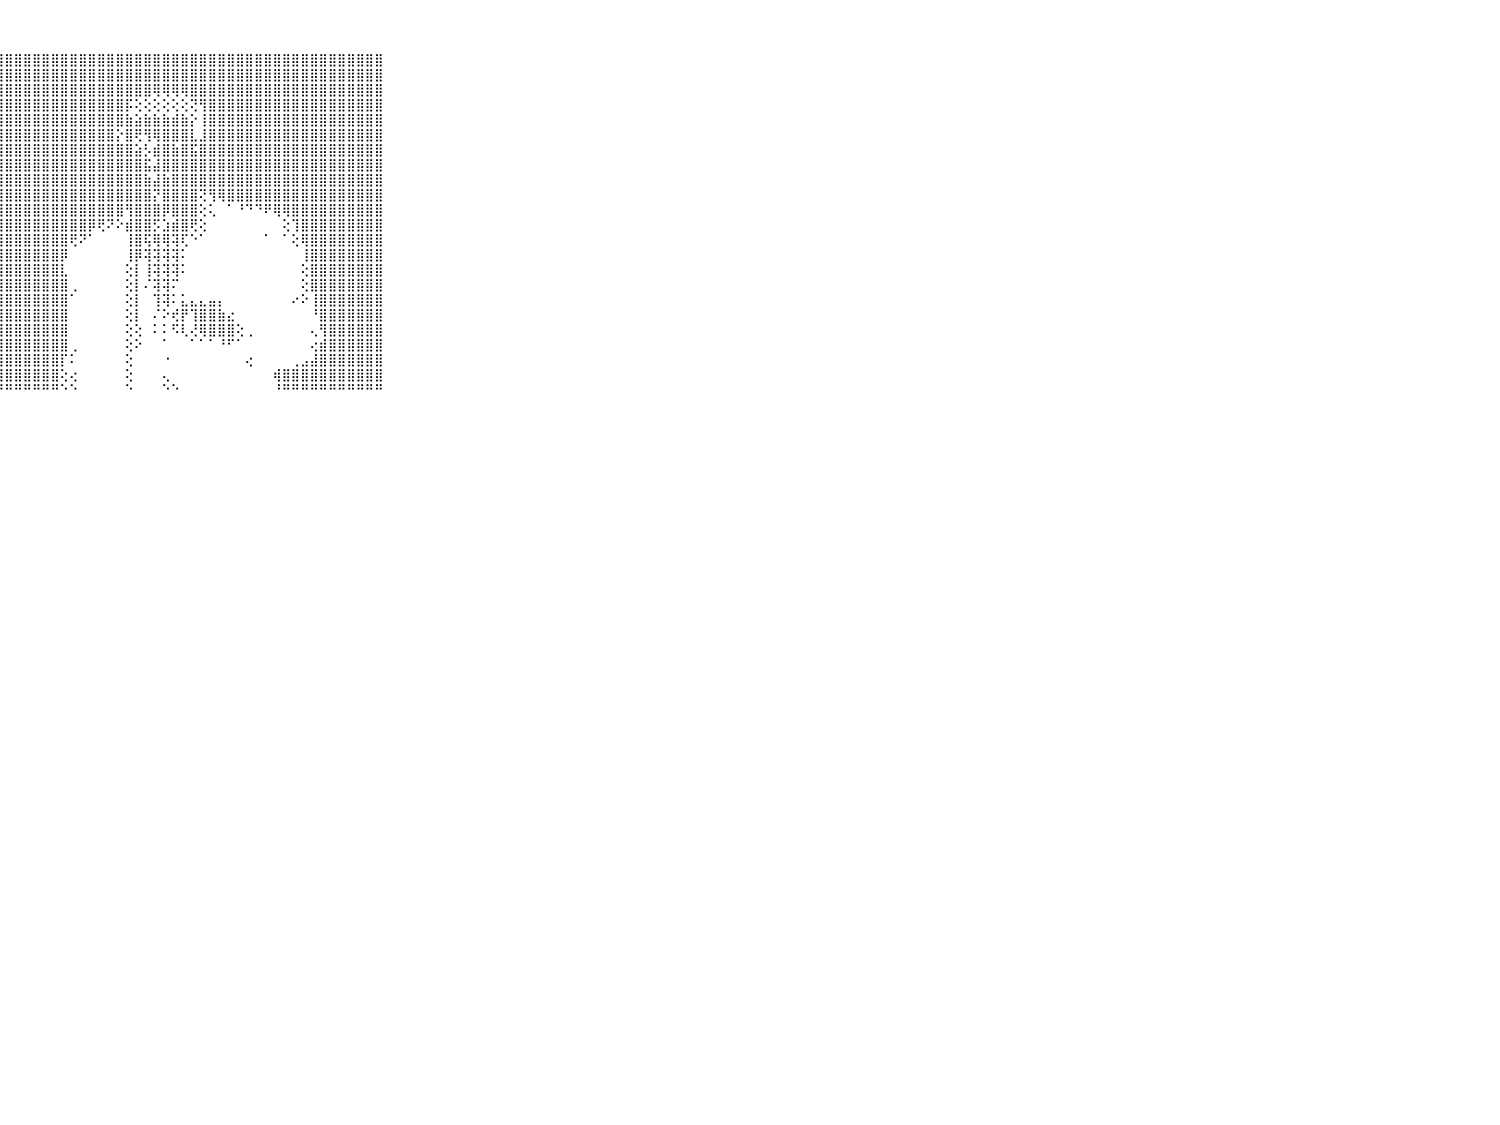

⠀⠀⠀⠀⠀⠀⠀⠀⠀⠀⠀⣿⣿⣿⣿⣿⣿⣿⣿⣿⣿⣿⣿⣿⣿⣿⣿⣿⣿⣿⣿⣿⣿⣿⣿⣿⣿⣿⣿⣿⣿⣿⣿⣿⣿⣿⣿⣿⣿⣿⣿⣿⣿⣿⣿⣿⣿⣿⣿⣿⣿⣿⣿⣿⣿⣿⣿⣿⣿⠀⠀⠀⠀⠀⠀⠀⠀⠀⠀⠀⠀
⠀⠀⠀⠀⠀⠀⠀⠀⠀⠀⠀⣿⣿⣿⣿⣿⣿⣿⣿⣿⣿⣿⣿⣿⣿⣿⣿⣿⣿⣿⣿⣿⣿⣿⣿⣿⣿⣿⣿⣿⣿⣿⣿⣿⣿⣿⣿⣿⣿⣿⣿⣿⣿⣿⣿⣿⣿⣿⣿⣿⣿⣿⣿⣿⣿⣿⣿⣿⣿⠀⠀⠀⠀⠀⠀⠀⠀⠀⠀⠀⠀
⠀⠀⠀⠀⠀⠀⠀⠀⠀⠀⠀⣿⣿⣿⣿⣿⣿⣿⣿⣿⣿⣿⣿⣿⣿⣿⣿⣿⣿⣿⣿⣿⣿⣿⣿⣿⣿⣿⣿⣿⣿⣿⣿⣿⢿⢿⢿⢿⣿⣿⣿⣿⣿⣿⣿⣿⣿⣿⣿⣿⣿⣿⣿⣿⣿⣿⣿⣿⣿⠀⠀⠀⠀⠀⠀⠀⠀⠀⠀⠀⠀
⠀⠀⠀⠀⠀⠀⠀⠀⠀⠀⠀⣿⣿⣿⣿⣿⣿⣿⣿⣿⣿⣿⣿⣿⣿⣿⣿⣿⣿⣿⣿⣿⣿⣿⣿⣿⣿⣿⣿⣿⣿⡯⢕⢕⢕⢕⢕⢕⢝⢻⣿⣿⣿⣿⣿⣿⣿⣿⣿⣿⣿⣿⣿⣿⣿⣿⣿⣿⣿⠀⠀⠀⠀⠀⠀⠀⠀⠀⠀⠀⠀
⠀⠀⠀⠀⠀⠀⠀⠀⠀⠀⠀⣿⣿⣿⣿⣿⣿⣿⣿⣿⣿⣿⣿⣿⣿⣿⣿⣿⣿⣿⣿⣿⣿⣿⣿⣿⣿⣿⣿⣿⣿⣷⣵⣷⣷⣷⣾⣷⡕⢸⣿⣿⣿⣿⣿⣿⣿⣿⣿⣿⣿⣿⣿⣿⣿⣿⣿⣿⣿⠀⠀⠀⠀⠀⠀⠀⠀⠀⠀⠀⠀
⠀⠀⠀⠀⠀⠀⠀⠀⠀⠀⠀⣿⣿⣿⣿⣿⣿⣿⣿⣿⣿⣿⣿⣿⣿⣿⣿⣿⣿⣿⣿⣿⣿⣿⣿⣿⣿⣿⣿⣿⡕⣿⢟⢻⢿⣿⣿⣿⣇⣸⣿⣿⣿⣿⣿⣿⣿⣿⣿⣿⣿⣿⣿⣿⣿⣿⣿⣿⣿⠀⠀⠀⠀⠀⠀⠀⠀⠀⠀⠀⠀
⠀⠀⠀⠀⠀⠀⠀⠀⠀⠀⠀⣿⣿⣿⣿⣿⣿⣿⣿⣿⣿⣿⣿⣿⣿⣿⣿⣿⣿⣿⣿⣿⣿⣿⣿⣿⣿⣿⣿⣿⣿⣿⣵⡣⣾⣿⣷⣿⣯⣿⣿⣿⣿⣿⣿⣿⣿⣿⣿⣿⣿⣿⣿⣿⣿⣿⣿⣿⣿⠀⠀⠀⠀⠀⠀⠀⠀⠀⠀⠀⠀
⠀⠀⠀⠀⠀⠀⠀⠀⠀⠀⠀⣿⣿⣿⣿⣿⣿⣿⣿⣿⣿⣿⣿⣿⣿⣿⣿⣿⣿⣿⣿⣿⣿⣿⣿⣿⣿⣿⣿⣿⣿⣿⣿⣯⣼⣿⣿⣿⣿⣿⣿⣿⣿⣿⣿⣿⣿⣿⣿⣿⣿⣿⣿⣿⣿⣿⣿⣿⣿⠀⠀⠀⠀⠀⠀⠀⠀⠀⠀⠀⠀
⠀⠀⠀⠀⠀⠀⠀⠀⠀⠀⠀⣿⣿⣿⣿⣿⣿⣿⣿⣿⣿⣿⣿⣿⣿⣿⣿⣿⣿⣿⣿⣿⣿⣿⣿⣿⣿⣿⣿⣿⣿⣿⣿⣷⣼⣷⣿⣿⣿⣿⣿⣿⣿⣿⣿⣿⣿⣿⣿⣿⣿⣿⣿⣿⣿⣿⣿⣿⣿⠀⠀⠀⠀⠀⠀⠀⠀⠀⠀⠀⠀
⠀⠀⠀⠀⠀⠀⠀⠀⠀⠀⠀⣿⣿⣿⣿⣿⣿⣿⣿⣿⣿⣿⣿⣿⣿⣿⣿⣿⣿⣿⣿⣿⣿⣿⣿⣿⣿⣿⣿⣿⣿⣿⣿⣿⡝⣿⣿⣿⣿⢝⢻⢿⣿⣿⣿⣿⣿⣿⣿⣿⣿⣿⣿⣿⣿⣿⣿⣿⣿⠀⠀⠀⠀⠀⠀⠀⠀⠀⠀⠀⠀
⠀⠀⠀⠀⠀⠀⠀⠀⠀⠀⠀⣿⣿⣿⣿⣿⣿⣿⣿⣿⣿⣿⣿⣿⣿⣿⣿⣿⣿⣿⣿⣿⣿⣿⣿⣿⣿⣿⣿⣿⣿⢻⣿⣿⣿⡿⣿⣿⣿⢕⢅⠀⠁⠘⠙⠙⠟⢿⢿⣿⣿⣿⣿⣿⣿⣿⣿⣿⣿⠀⠀⠀⠀⠀⠀⠀⠀⠀⠀⠀⠀
⠀⠀⠀⠀⠀⠀⠀⠀⠀⠀⠀⣿⣿⣿⣿⣿⣿⣿⣿⣿⣿⣿⣿⣿⣿⣿⣿⣿⣿⣿⣿⣿⣿⣿⣿⣿⣿⡿⢟⠝⠕⣾⣿⣿⡫⣱⣾⣿⢟⢕⠀⠀⠀⠀⠀⠀⠀⠀⢕⢹⣿⣿⣿⣿⣿⣿⣿⣿⣿⠀⠀⠀⠀⠀⠀⠀⠀⠀⠀⠀⠀
⠀⠀⠀⠀⠀⠀⠀⠀⠀⠀⠀⣿⣿⣿⣿⣿⣿⣿⣿⣿⣿⣿⣿⣿⣿⣿⣿⣿⣿⣿⣿⣿⣿⣿⣿⢟⠝⠁⠀⠀⠀⢸⣿⢯⢿⢿⢽⢏⠑⠁⠀⠀⠀⠀⠀⠀⠁⠀⠁⢕⢿⣿⣿⣿⣿⣿⣿⣿⣿⠀⠀⠀⠀⠀⠀⠀⠀⠀⠀⠀⠀
⠀⠀⠀⠀⠀⠀⠀⠀⠀⠀⠀⣿⣿⣿⣿⣿⣿⣿⣿⣿⣿⣿⣿⣿⣿⣿⣿⣿⣿⣿⣿⣿⣿⣿⡿⠀⠀⠀⠀⠀⠀⢸⡿⢽⢽⢽⢽⠅⠀⠀⠀⠀⠀⠀⠀⠀⠀⠀⠀⠀⢸⣿⣿⣿⣿⣿⣿⣿⣿⠀⠀⠀⠀⠀⠀⠀⠀⠀⠀⠀⠀
⠀⠀⠀⠀⠀⠀⠀⠀⠀⠀⠀⣿⣿⣿⣿⣿⣿⣿⣿⣿⣿⣿⣿⣿⣿⣿⣿⣿⣿⣿⣿⣿⣿⣿⣇⠀⠀⠀⠀⠀⠀⢕⡇⢸⢽⢽⢽⠅⠀⠀⠀⠀⠀⠀⠀⠀⠀⠀⠀⠀⢕⣿⣿⣿⣿⣿⣿⣿⣿⠀⠀⠀⠀⠀⠀⠀⠀⠀⠀⠀⠀
⠀⠀⠀⠀⠀⠀⠀⠀⠀⠀⠀⣿⣿⣿⣿⣿⣿⣿⣿⣿⣿⣿⣿⣿⣿⣿⣿⣿⣿⣿⣿⣿⣿⣿⣿⢀⠀⠀⠀⠀⠀⢕⡇⠌⢽⢽⠍⠀⠀⠀⠀⠀⠀⠀⠀⠀⠀⠀⠀⠀⢕⣿⣿⣿⣿⣿⣿⣿⣿⠀⠀⠀⠀⠀⠀⠀⠀⠀⠀⠀⠀
⠀⠀⠀⠀⠀⠀⠀⠀⠀⠀⠀⣿⣿⣿⣿⣿⣿⣿⣿⣿⣿⣿⣿⣿⣿⣿⣿⣿⣿⣿⣿⣿⣿⣿⣿⠁⠀⠀⠀⠀⠀⢕⡇⠀⢹⢽⠅⣅⣄⣄⣤⡄⠀⠀⠀⠀⠀⠀⠀⠔⠕⢸⣿⣿⣿⣿⣿⣿⣿⠀⠀⠀⠀⠀⠀⠀⠀⠀⠀⠀⠀
⠀⠀⠀⠀⠀⠀⠀⠀⠀⠀⠀⣿⣿⣿⣿⣿⣿⣿⣿⣿⣿⣿⣿⣿⣿⣿⣿⣿⣿⣿⣿⣿⣿⣿⣿⠀⠀⠀⠀⠀⠀⢕⡇⠀⠌⠕⢞⡟⢹⣿⣿⣷⣔⠀⠀⠀⠀⠀⠀⠀⠀⠘⣿⣿⣿⣿⣿⣿⣿⠀⠀⠀⠀⠀⠀⠀⠀⠀⠀⠀⠀
⠀⠀⠀⠀⠀⠀⠀⠀⠀⠀⠀⣿⣿⣿⣿⣿⣿⣿⣿⣿⣿⣿⣿⣿⣿⣿⣿⣿⣿⣿⣿⣿⣿⣿⣿⠀⠀⠀⠀⠀⠀⢕⢕⠀⠅⠅⠫⢇⢜⢿⣿⣿⣿⢕⢀⠀⠀⠀⠀⠀⠀⢄⢻⣿⣿⣿⣿⣿⣿⠀⠀⠀⠀⠀⠀⠀⠀⠀⠀⠀⠀
⠀⠀⠀⠀⠀⠀⠀⠀⠀⠀⠀⣿⣿⣿⣿⣿⣿⣿⣿⣿⣿⣿⣿⣿⣿⣿⣿⣿⣿⣿⣿⣿⣿⣿⣿⢀⠀⠀⠀⠀⠀⢕⠕⠀⠀⠁⠀⠀⠁⠁⠁⠘⠋⠁⠀⠀⠀⠀⠀⠀⠀⢔⣾⣿⣿⣿⣿⣿⣿⠀⠀⠀⠀⠀⠀⠀⠀⠀⠀⠀⠀
⠀⠀⠀⠀⠀⠀⠀⠀⠀⠀⠀⣿⣿⣿⣿⣿⣿⣿⣿⣿⣿⣿⣿⣿⣿⣿⣿⣿⣿⣿⣿⣿⣿⣿⡏⠅⠀⠀⠀⠀⠀⢕⠀⠀⠀⠐⠀⠀⠀⠀⠀⠀⠀⠀⢔⠀⠀⠀⠀⢀⣠⣼⣿⣿⣿⣿⣿⣿⣿⠀⠀⠀⠀⠀⠀⠀⠀⠀⠀⠀⠀
⠀⠀⠀⠀⠀⠀⠀⠀⠀⠀⠀⣿⣿⣿⣿⣿⣿⣿⣿⣿⣿⣿⣿⣿⣿⣿⣿⣿⣿⣿⣿⣿⣿⣿⢕⢔⠀⠀⠀⠀⠀⢕⠀⠀⠀⢄⠀⠀⠀⠀⠀⠀⠀⠀⠀⠀⠀⢾⣿⣿⣿⣿⣿⣿⣿⣿⣿⣿⣿⠀⠀⠀⠀⠀⠀⠀⠀⠀⠀⠀⠀
⠀⠀⠀⠀⠀⠀⠀⠀⠀⠀⠀⠛⠛⠛⠛⠛⠛⠛⠛⠛⠛⠛⠛⠛⠛⠛⠛⠛⠛⠛⠛⠛⠛⠛⠑⠑⠀⠀⠀⠀⠀⠑⠀⠀⠀⠑⠑⠀⠀⠀⠀⠀⠀⠀⠀⠀⠀⠘⠛⠛⠛⠛⠛⠛⠛⠛⠛⠛⠛⠀⠀⠀⠀⠀⠀⠀⠀⠀⠀⠀⠀